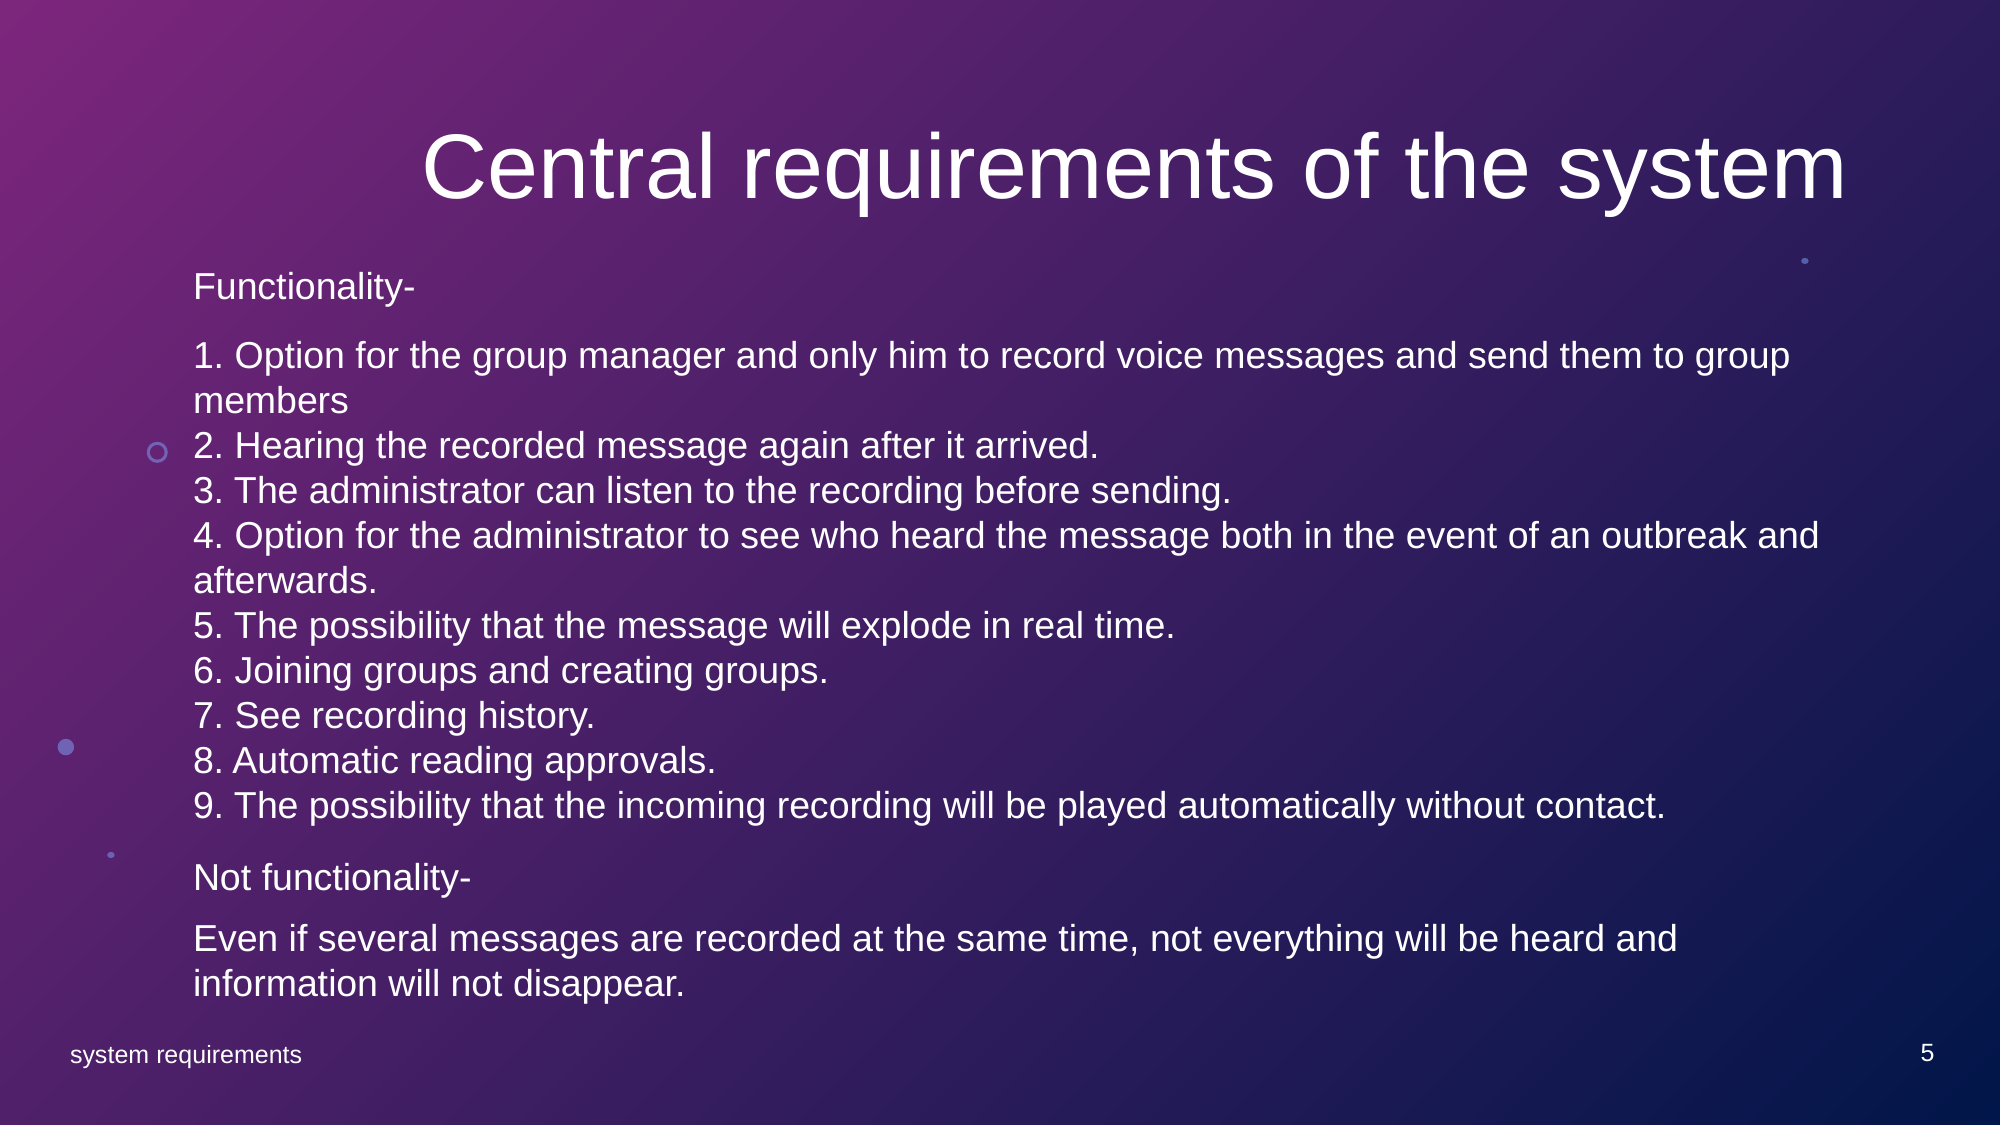

# Central requirements of the system
Functionality-
1. Option for the group manager and only him to record voice messages and send them to group members
2. Hearing the recorded message again after it arrived.
3. The administrator can listen to the recording before sending.
4. Option for the administrator to see who heard the message both in the event of an outbreak and afterwards.
5. The possibility that the message will explode in real time.
6. Joining groups and creating groups.
7. See recording history.
8. Automatic reading approvals.
9. The possibility that the incoming recording will be played automatically without contact.
Not functionality-
Even if several messages are recorded at the same time, not everything will be heard and information will not disappear.
5
system requirements